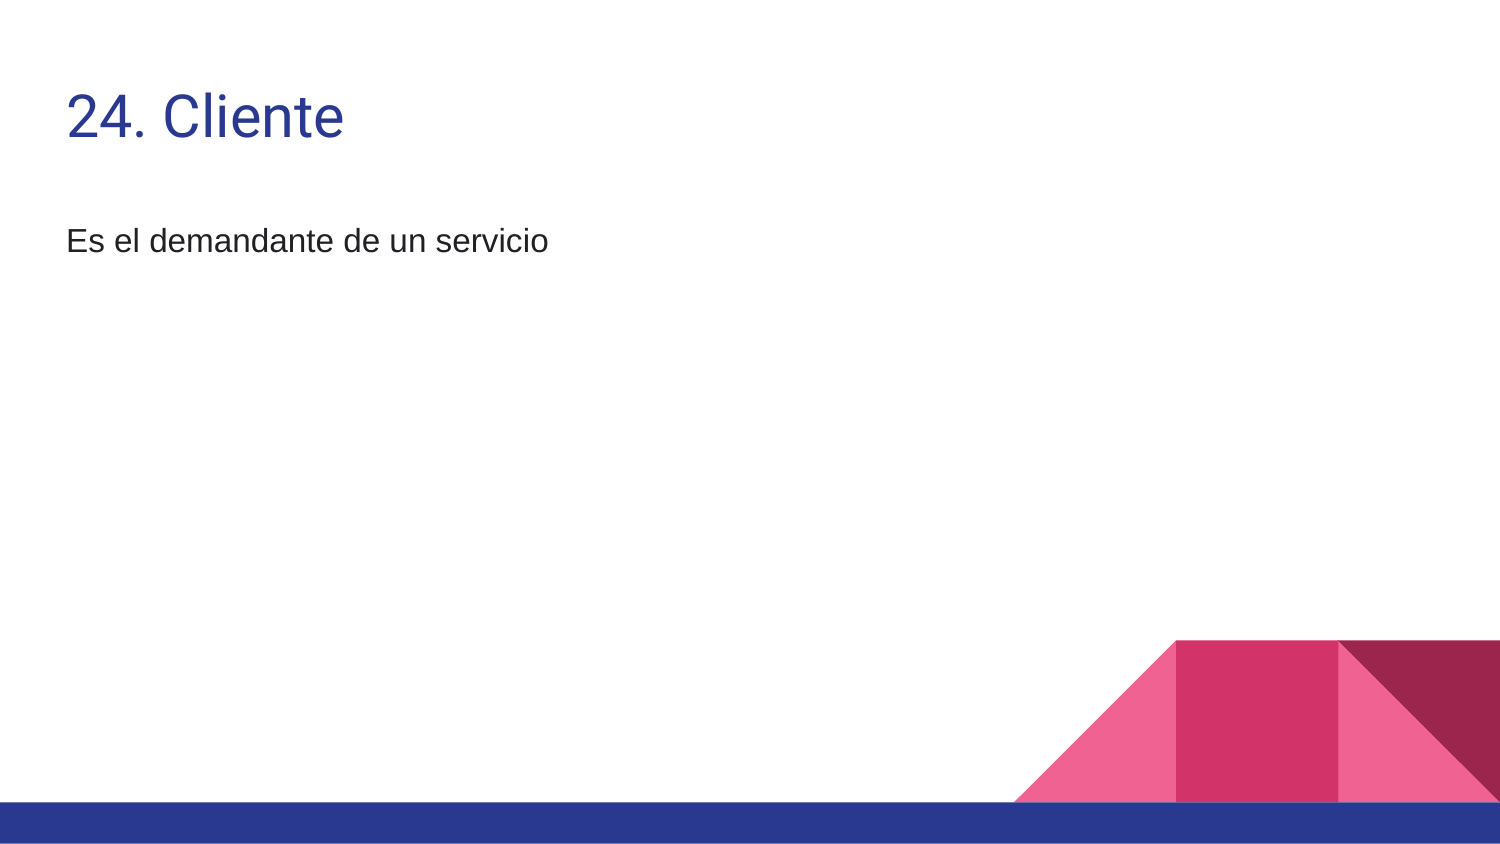

# 24. Cliente
Es el demandante de un servicio